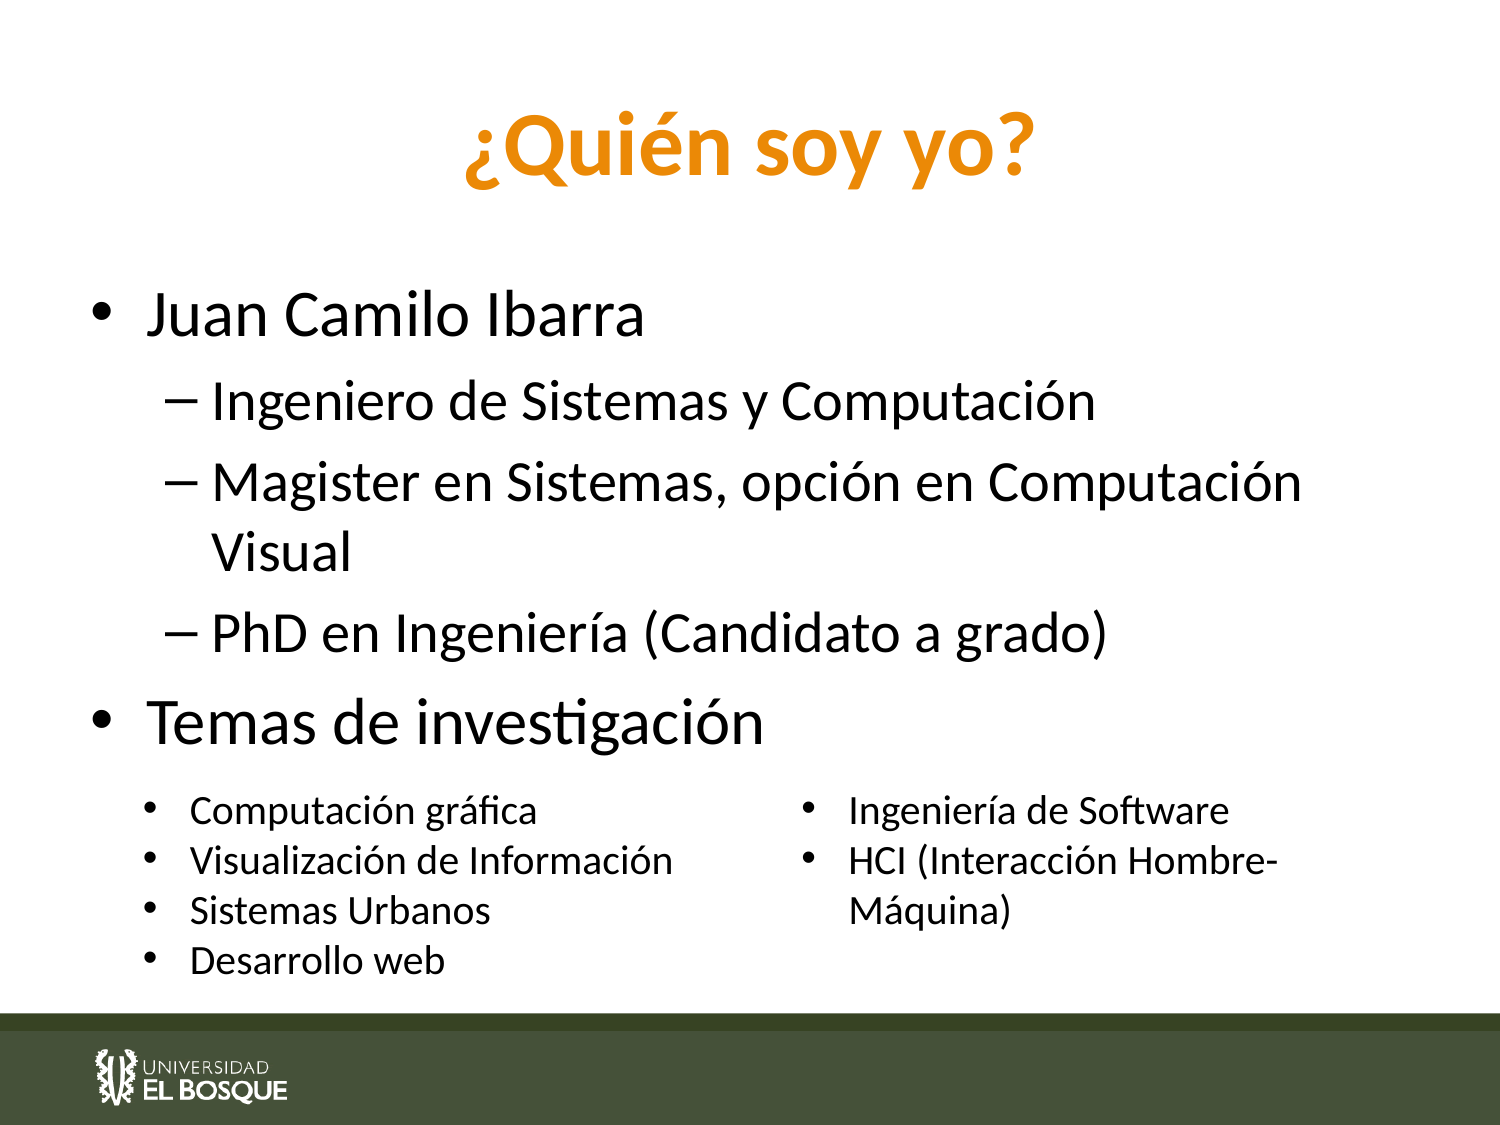

# ¿Quién soy yo?
Juan Camilo Ibarra
Ingeniero de Sistemas y Computación
Magister en Sistemas, opción en Computación Visual
PhD en Ingeniería (Candidato a grado)
Temas de investigación

Computación gráfica
Visualización de Información
Sistemas Urbanos
Desarrollo web
Ingeniería de Software
HCI (Interacción Hombre-Máquina)